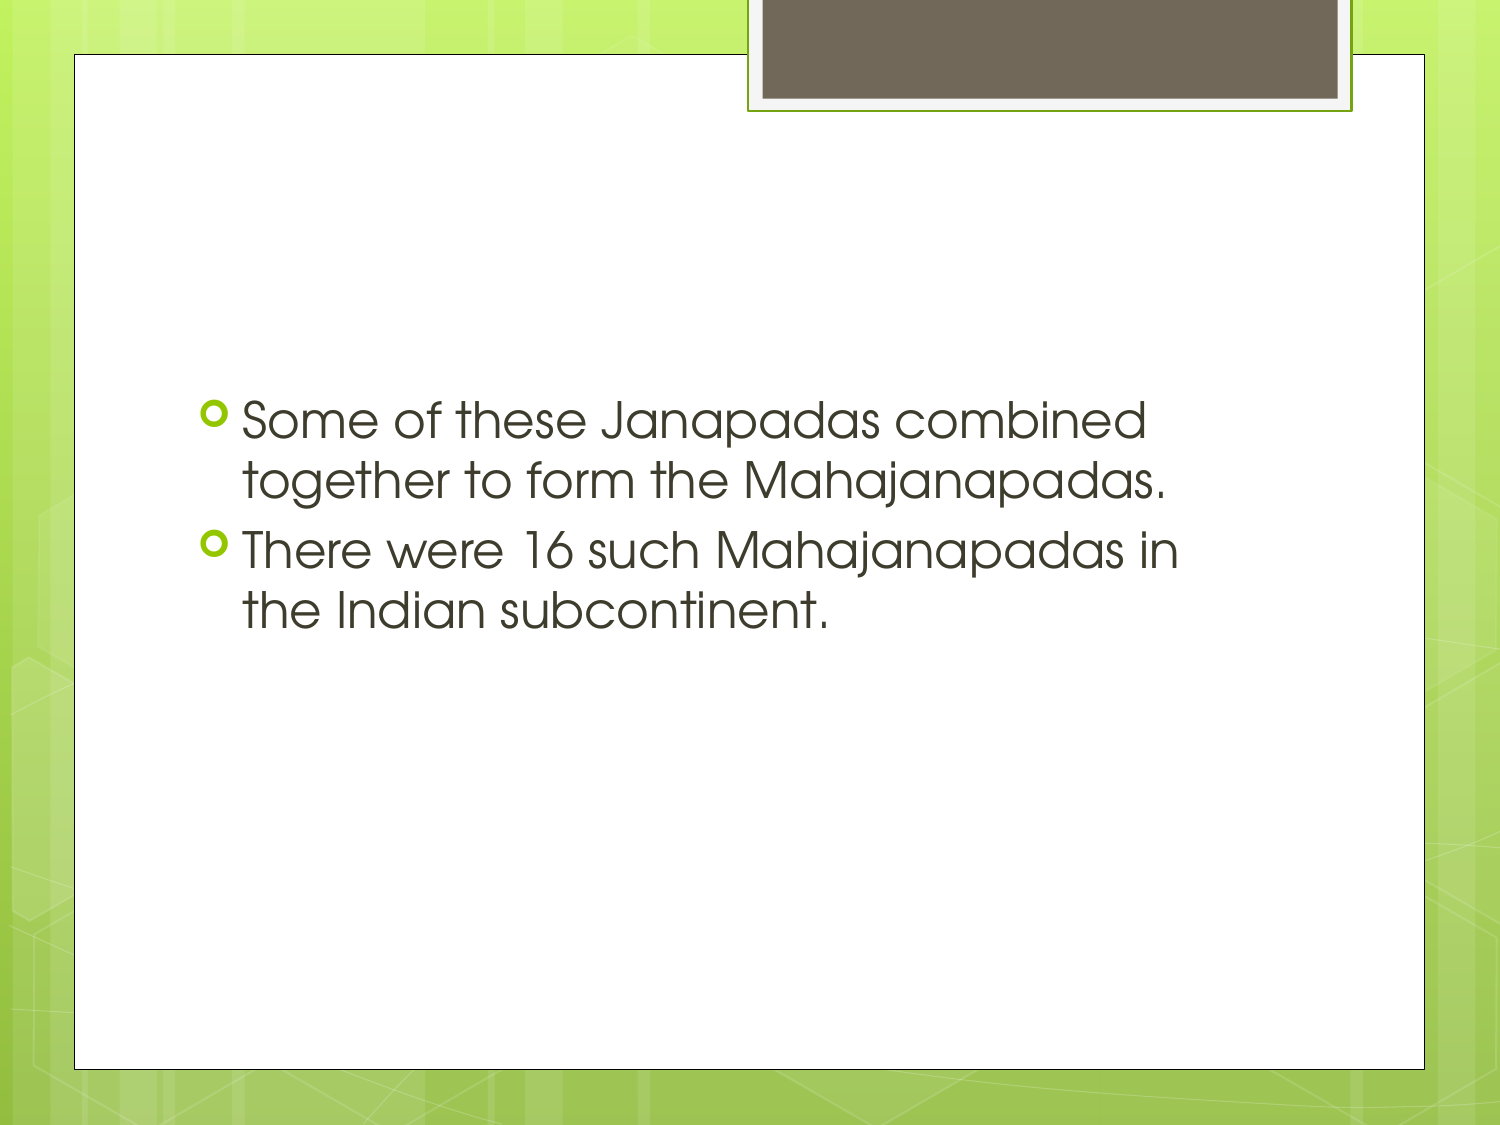

#
Some of these Janapadas combined together to form the Mahajanapadas.
There were 16 such Mahajanapadas in the Indian subcontinent.